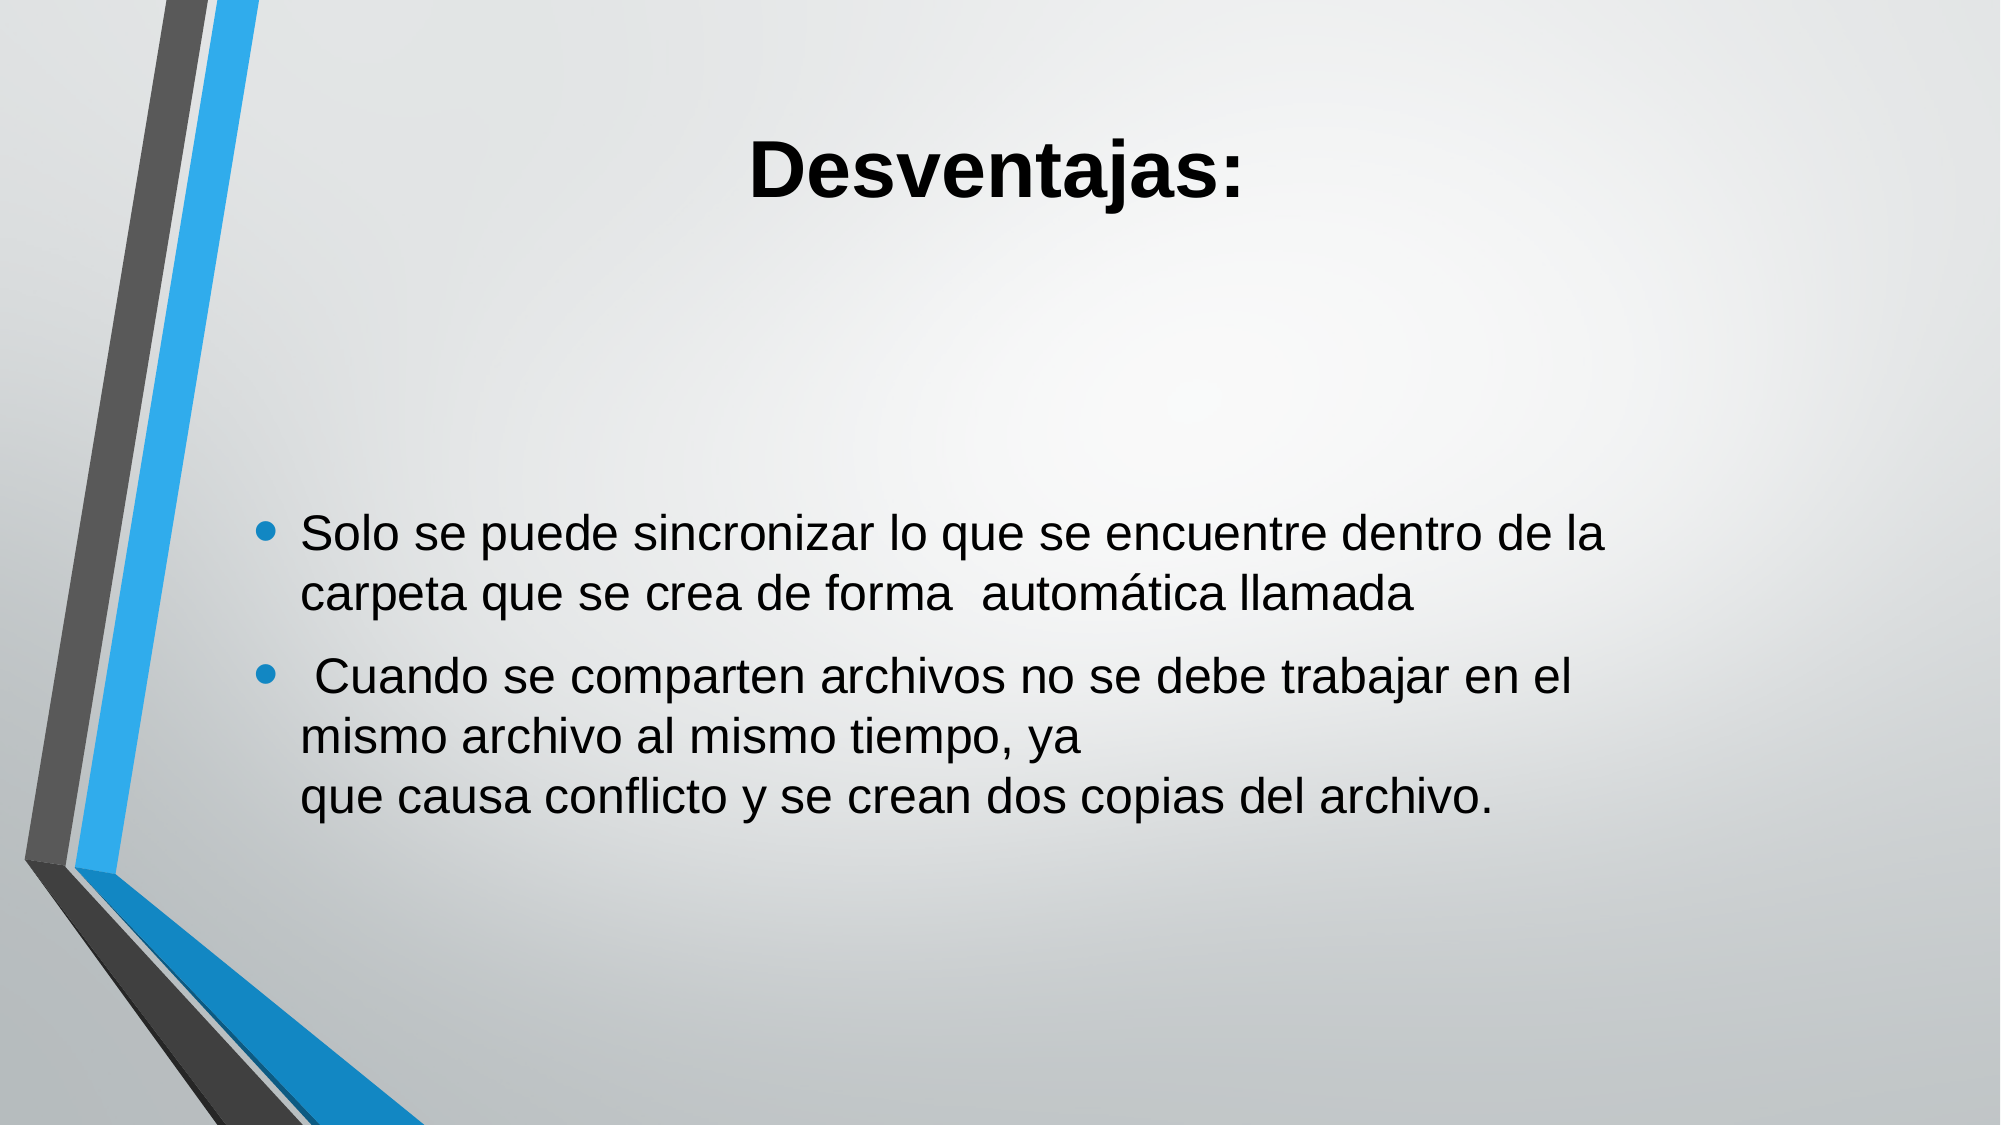

# Desventajas:
Solo se puede sincronizar lo que se encuentre dentro de la carpeta que se crea de forma  automática llamada
 Cuando se comparten archivos no se debe trabajar en el mismo archivo al mismo tiempo, ya
que causa conflicto y se crean dos copias del archivo.